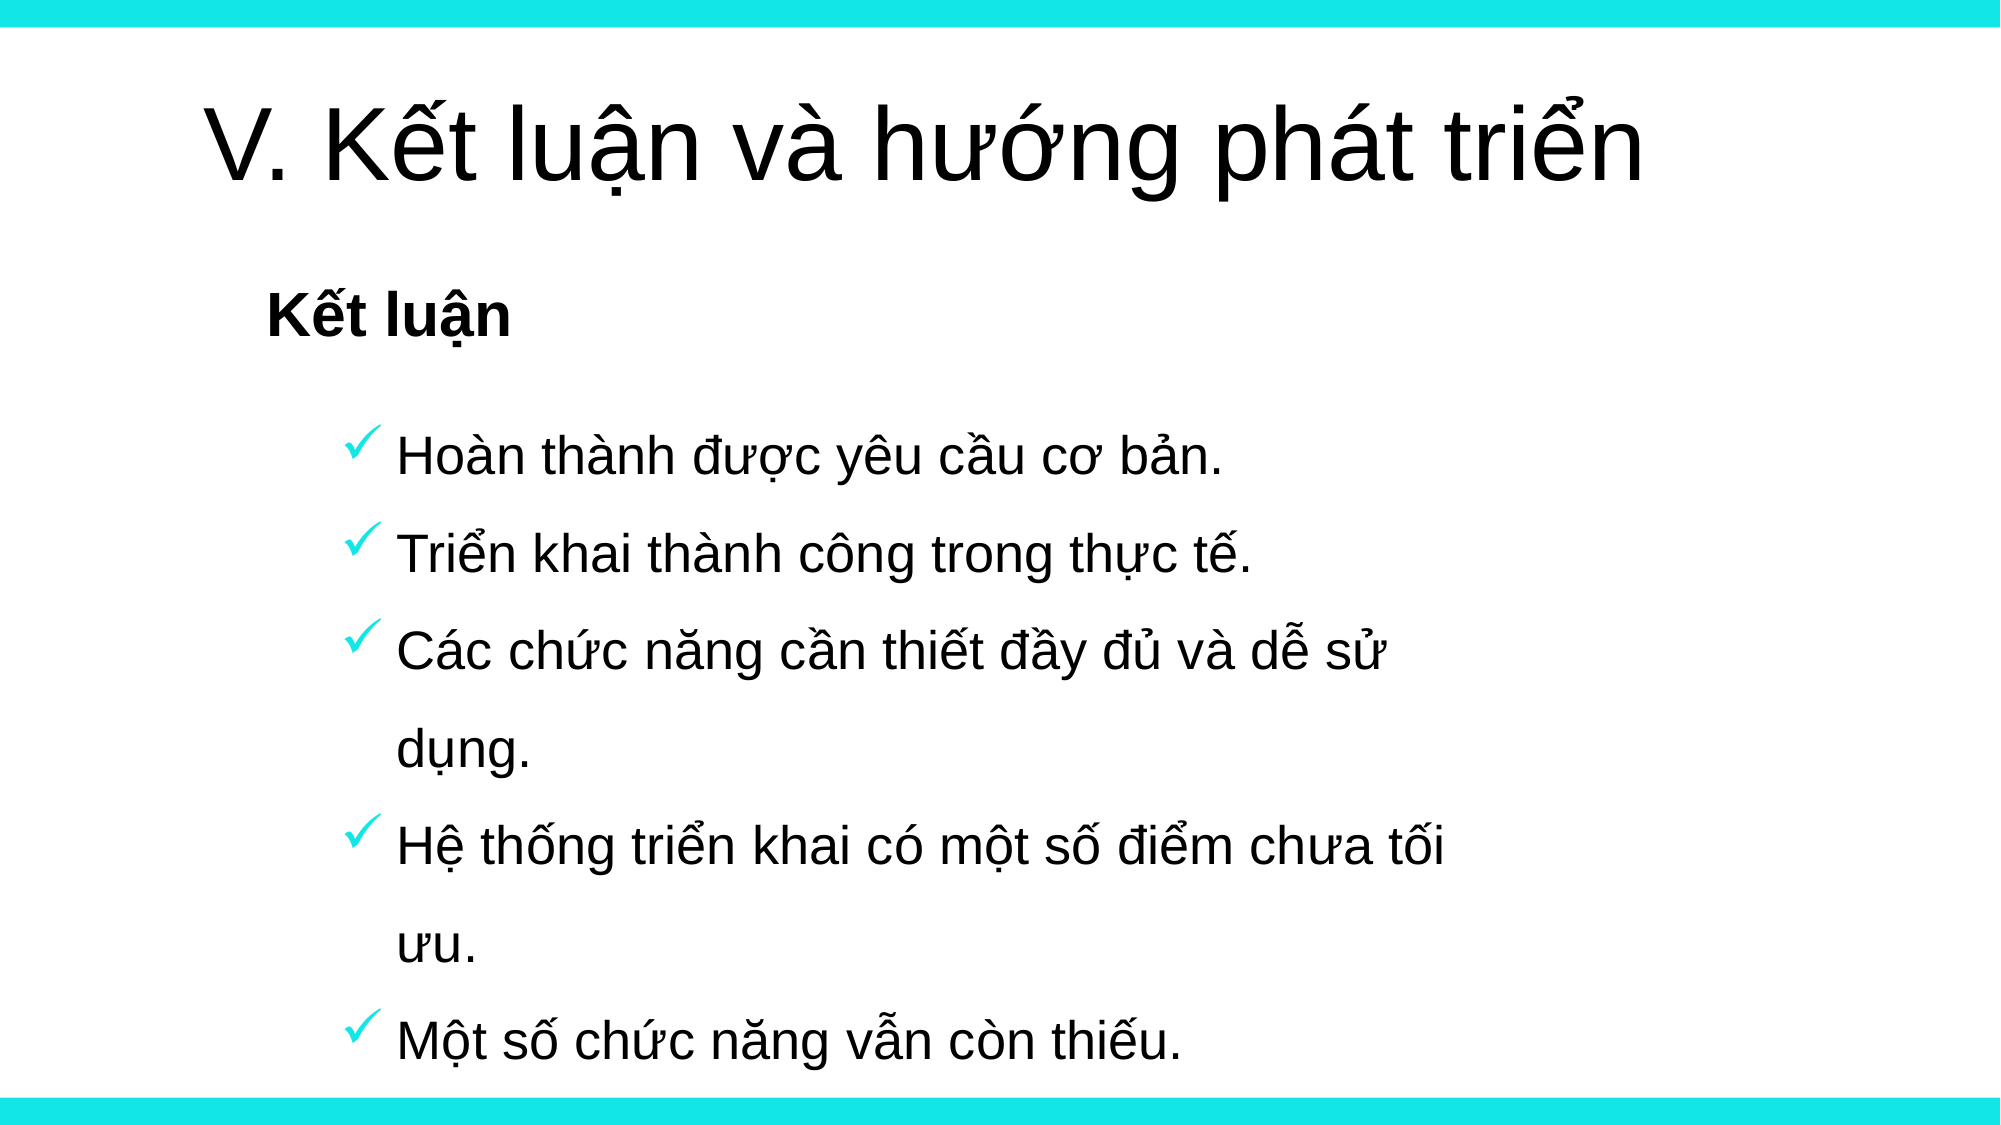

V. Kết luận và hướng phát triển
Kết luận
Hoàn thành được yêu cầu cơ bản.
Triển khai thành công trong thực tế.
Các chức năng cần thiết đầy đủ và dễ sử dụng.
Hệ thống triển khai có một số điểm chưa tối ưu.
Một số chức năng vẫn còn thiếu.